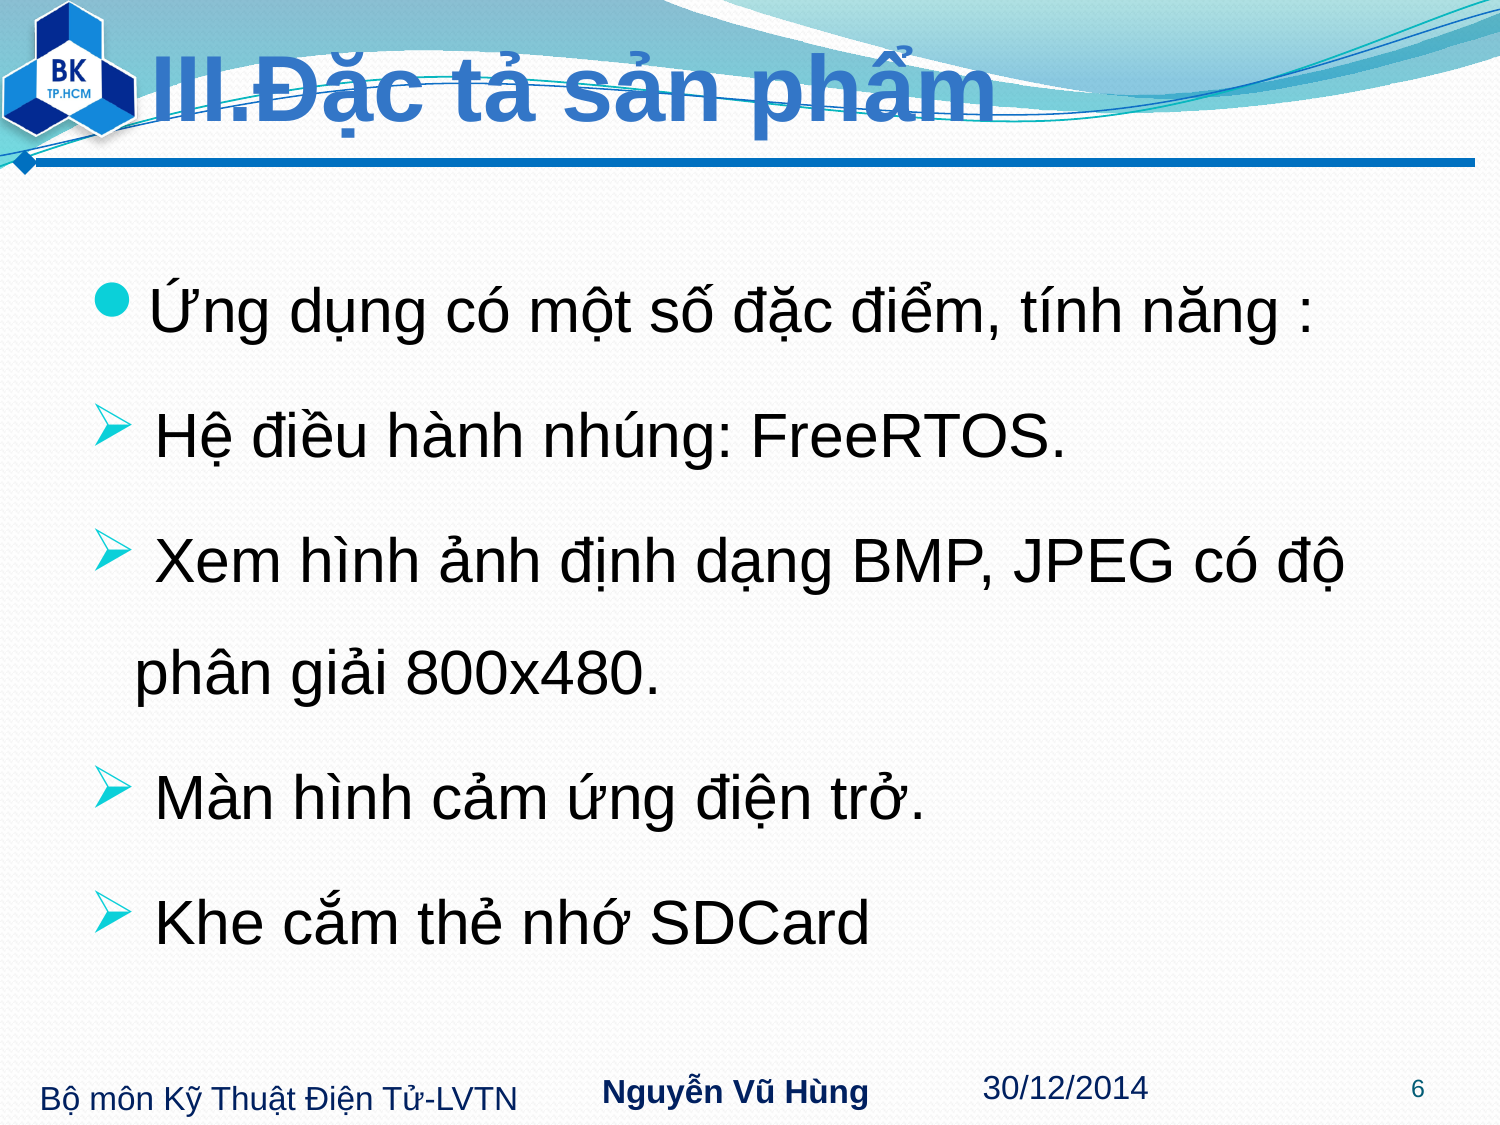

# III.Đặc tả sản phẩm
Ứng dụng có một số đặc điểm, tính năng :
 Hệ điều hành nhúng: FreeRTOS.
 Xem hình ảnh định dạng BMP, JPEG có độ phân giải 800x480.
 Màn hình cảm ứng điện trở.
 Khe cắm thẻ nhớ SDCard

6